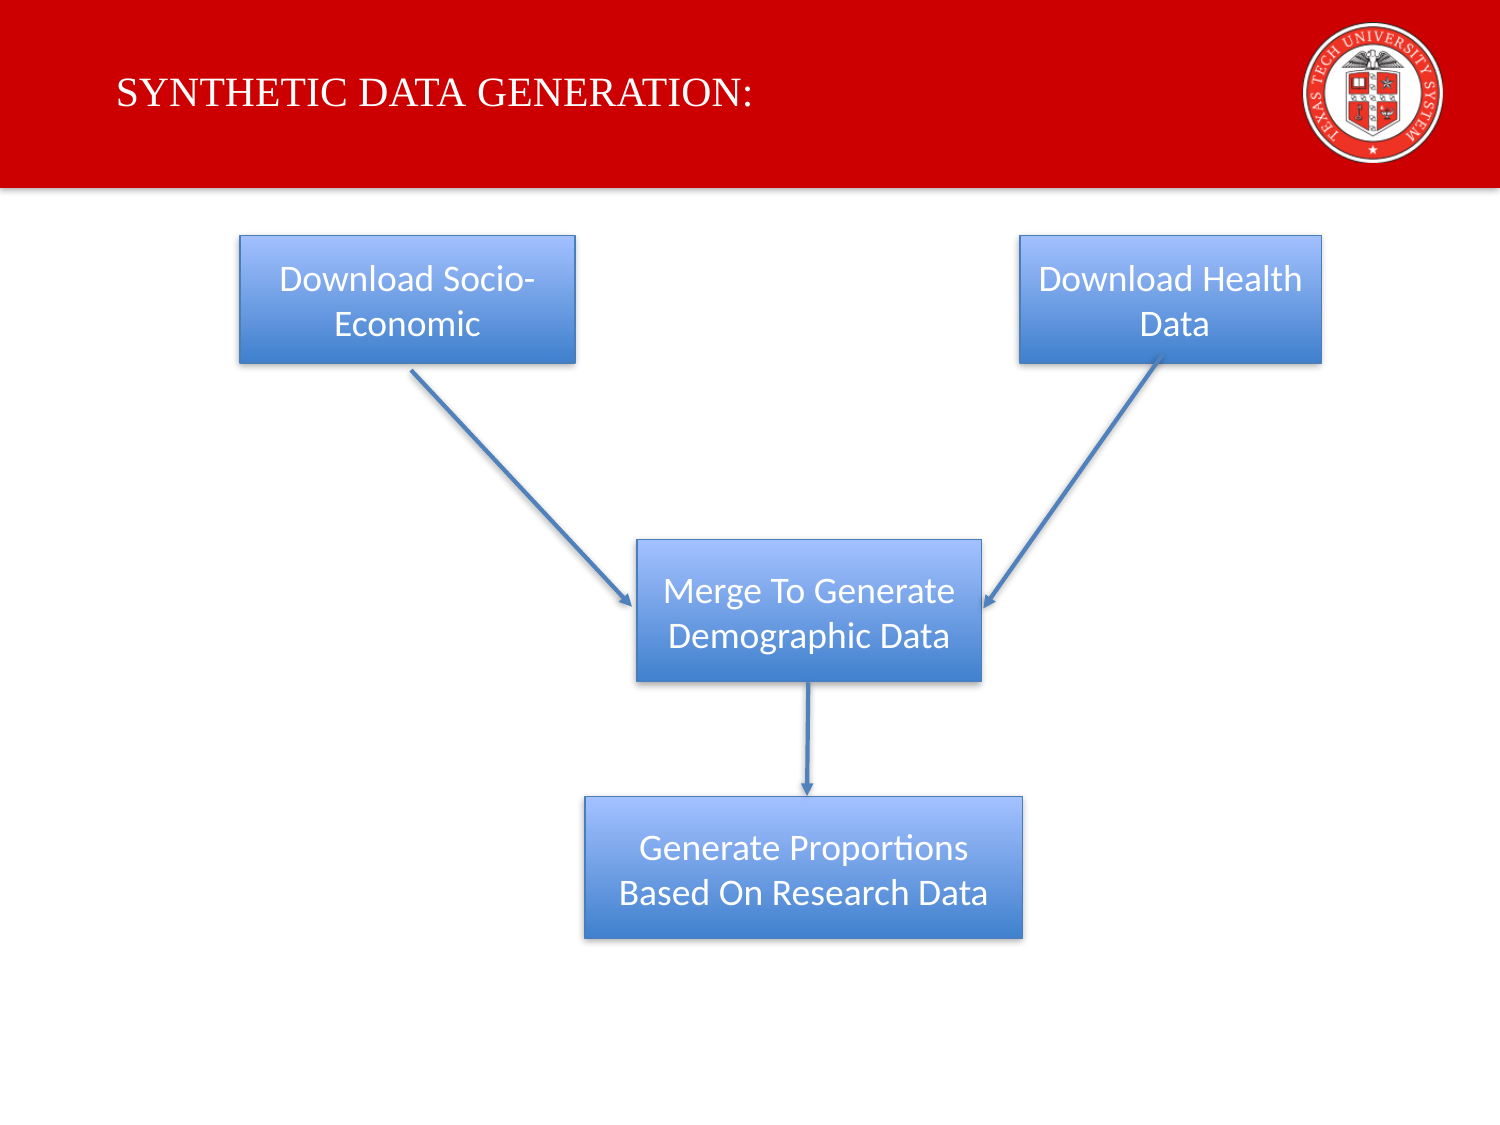

# SYNTHETIC DATA GENERATION:
Download Socio-Economic
Download Health Data
Merge To Generate Demographic Data
Generate Proportions
Based On Research Data